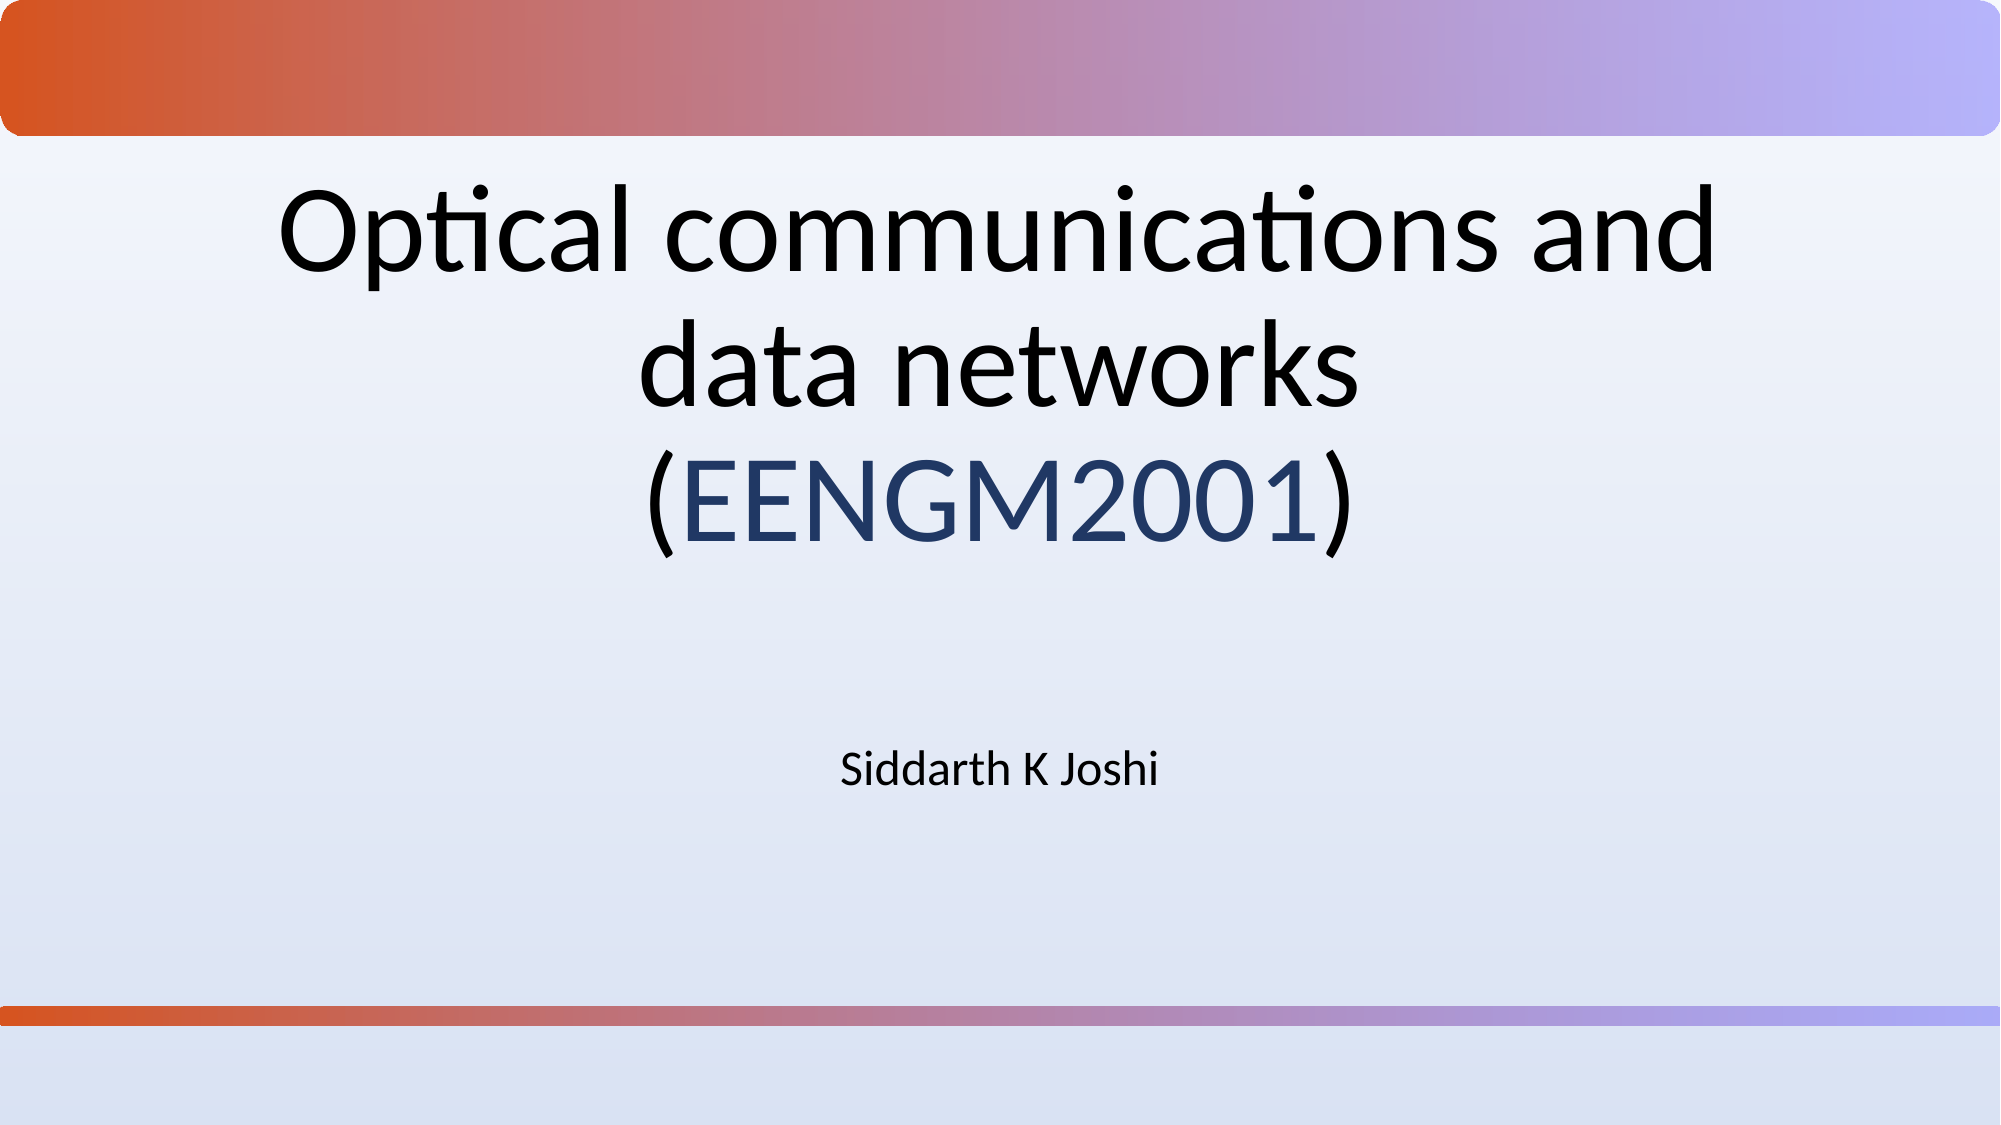

# Optical communications and data networks (EENGM2001)
Siddarth K Joshi